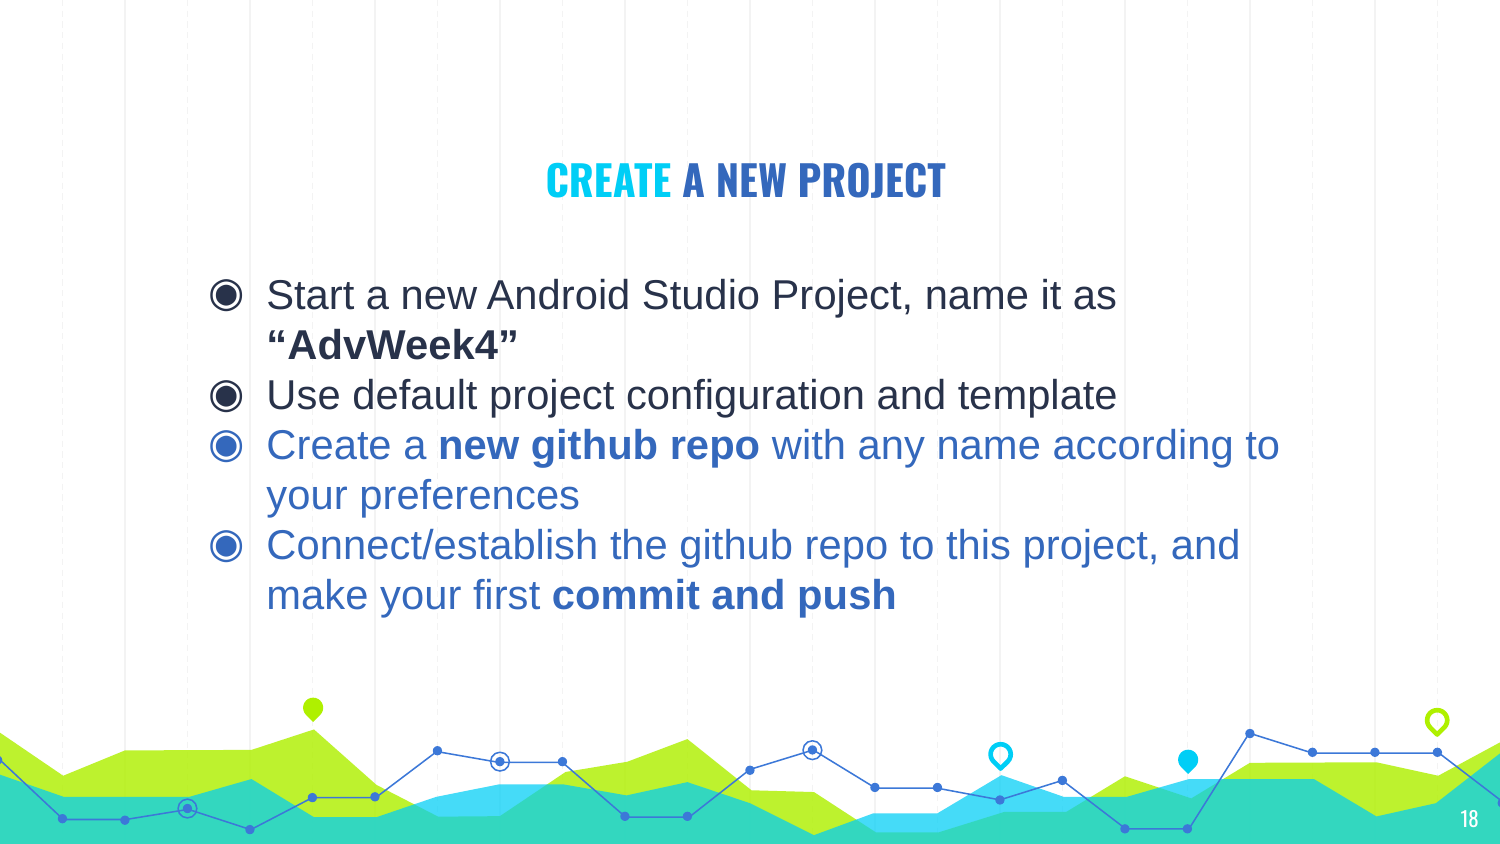

# CREATE A NEW PROJECT
Start a new Android Studio Project, name it as “AdvWeek4”
Use default project configuration and template
Create a new github repo with any name according to your preferences
Connect/establish the github repo to this project, and make your first commit and push
18